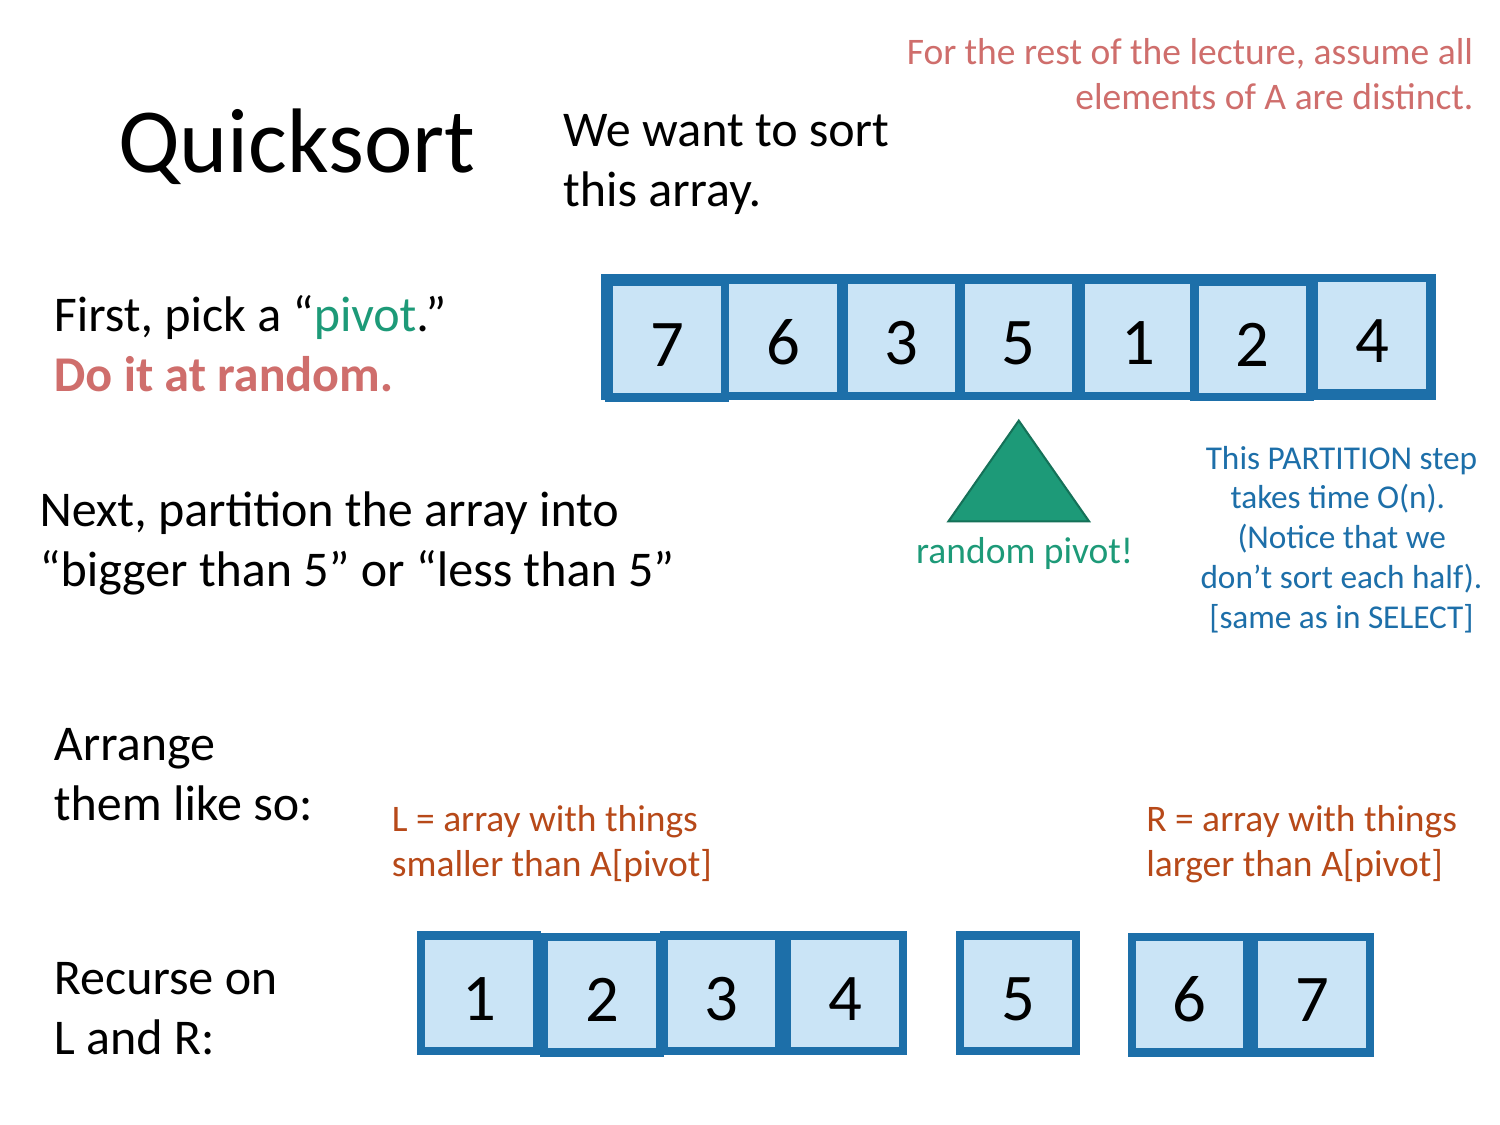

For the rest of the lecture, assume all elements of A are distinct.
# Quicksort
We want to sort this array.
First, pick a “pivot.”
Do it at random.
7
6
3
5
1
2
4
4
6
3
5
1
2
7

random pivot!
This PARTITION step takes time O(n).  (Notice that we don’t sort each half).
[same as in SELECT]
Next, partition the array into “bigger than 5” or “less than 5”
Arrange them like so:
L = array with things smaller than A[pivot]
R = array with things larger than A[pivot]
5
1
3
4
6
2
7
Recurse on
L and R: